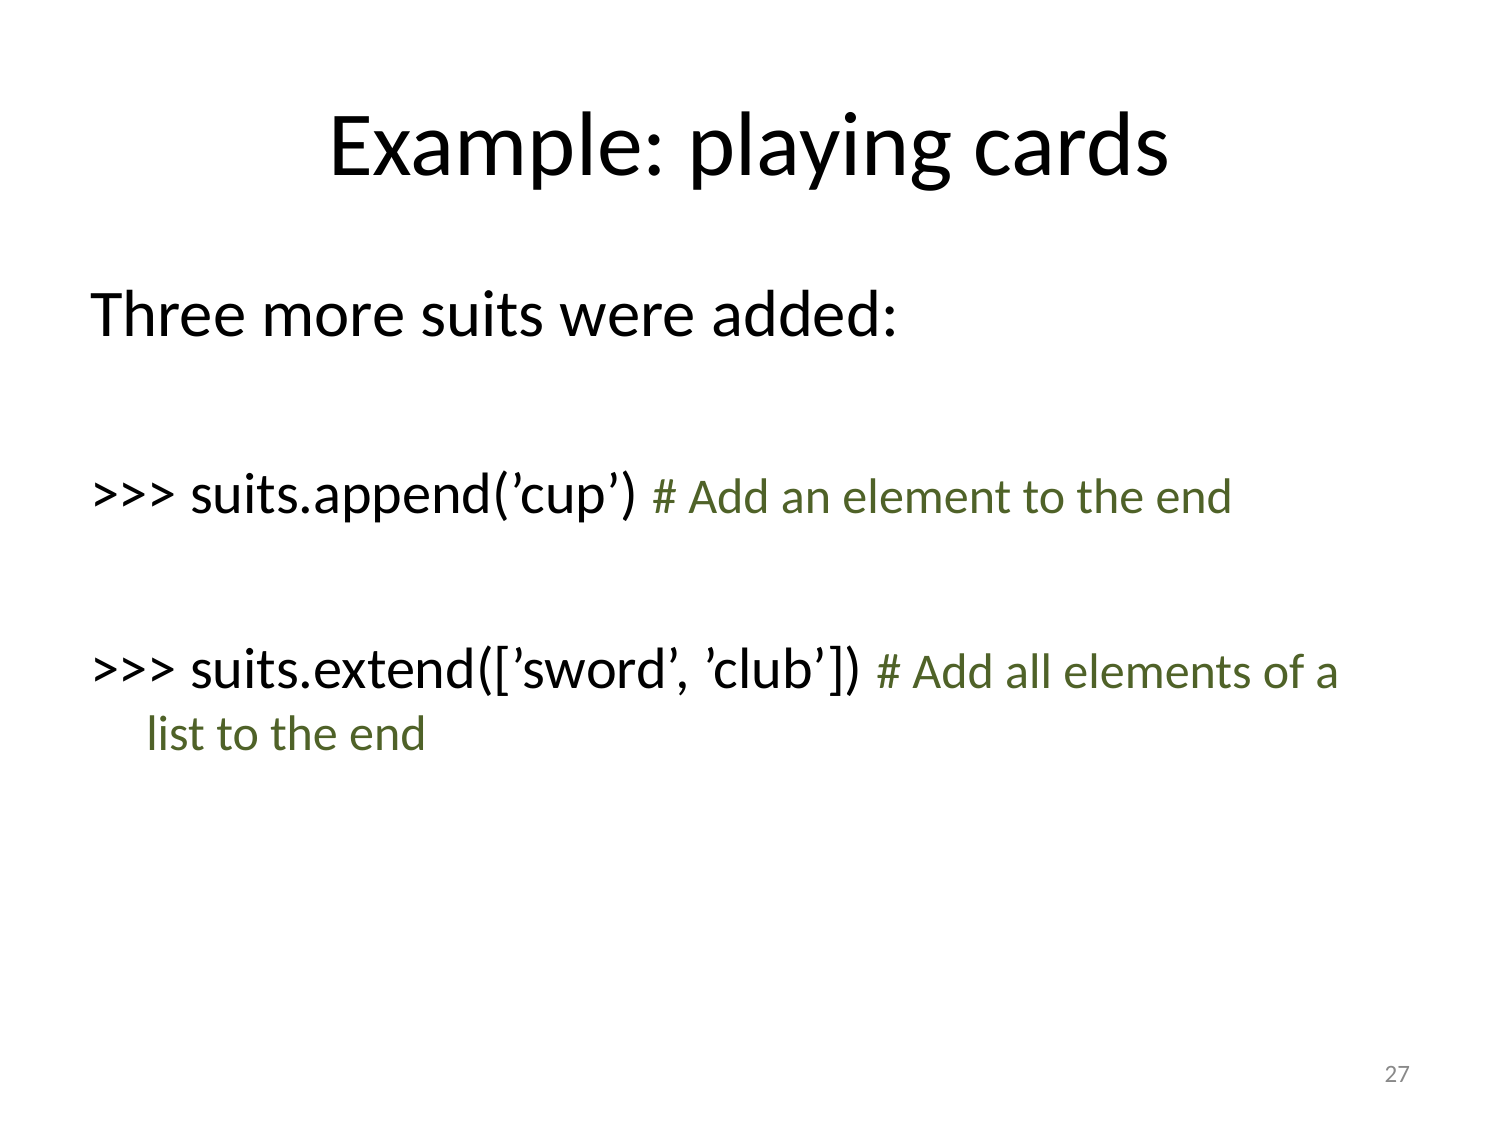

# Example: playing cards
Three more suits were added:

>>> suits.append(’cup’) # Add an element to the end

>>> suits.extend([’sword’, ’club’]) # Add all elements of a list to the end
27